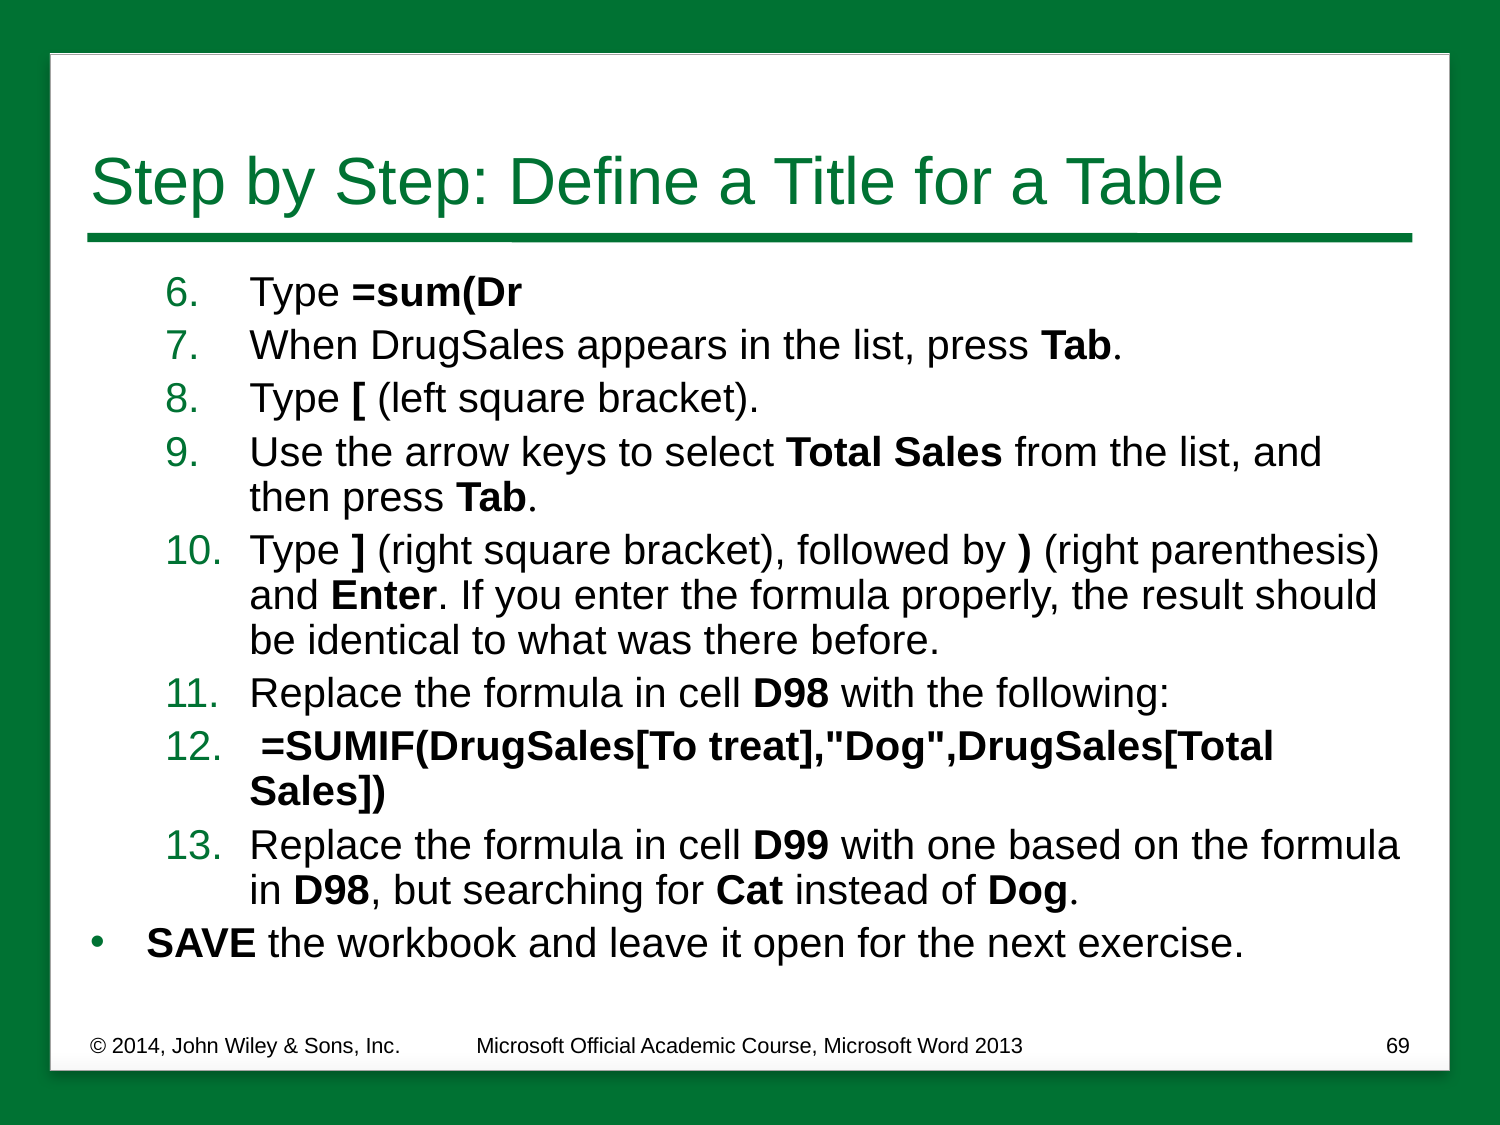

# Step by Step: Define a Title for a Table
Type =sum(Dr
When DrugSales appears in the list, press Tab.
Type [ (left square bracket).
Use the arrow keys to select Total Sales from the list, and then press Tab.
Type ] (right square bracket), followed by ) (right parenthesis) and Enter. If you enter the formula properly, the result should be identical to what was there before.
Replace the formula in cell D98 with the following:
 =SUMIF(DrugSales[To treat],"Dog",DrugSales[Total Sales])
Replace the formula in cell D99 with one based on the formula in D98, but searching for Cat instead of Dog.
SAVE the workbook and leave it open for the next exercise.

© 2014, John Wiley & Sons, Inc.
Microsoft Official Academic Course, Microsoft Word 2013
69